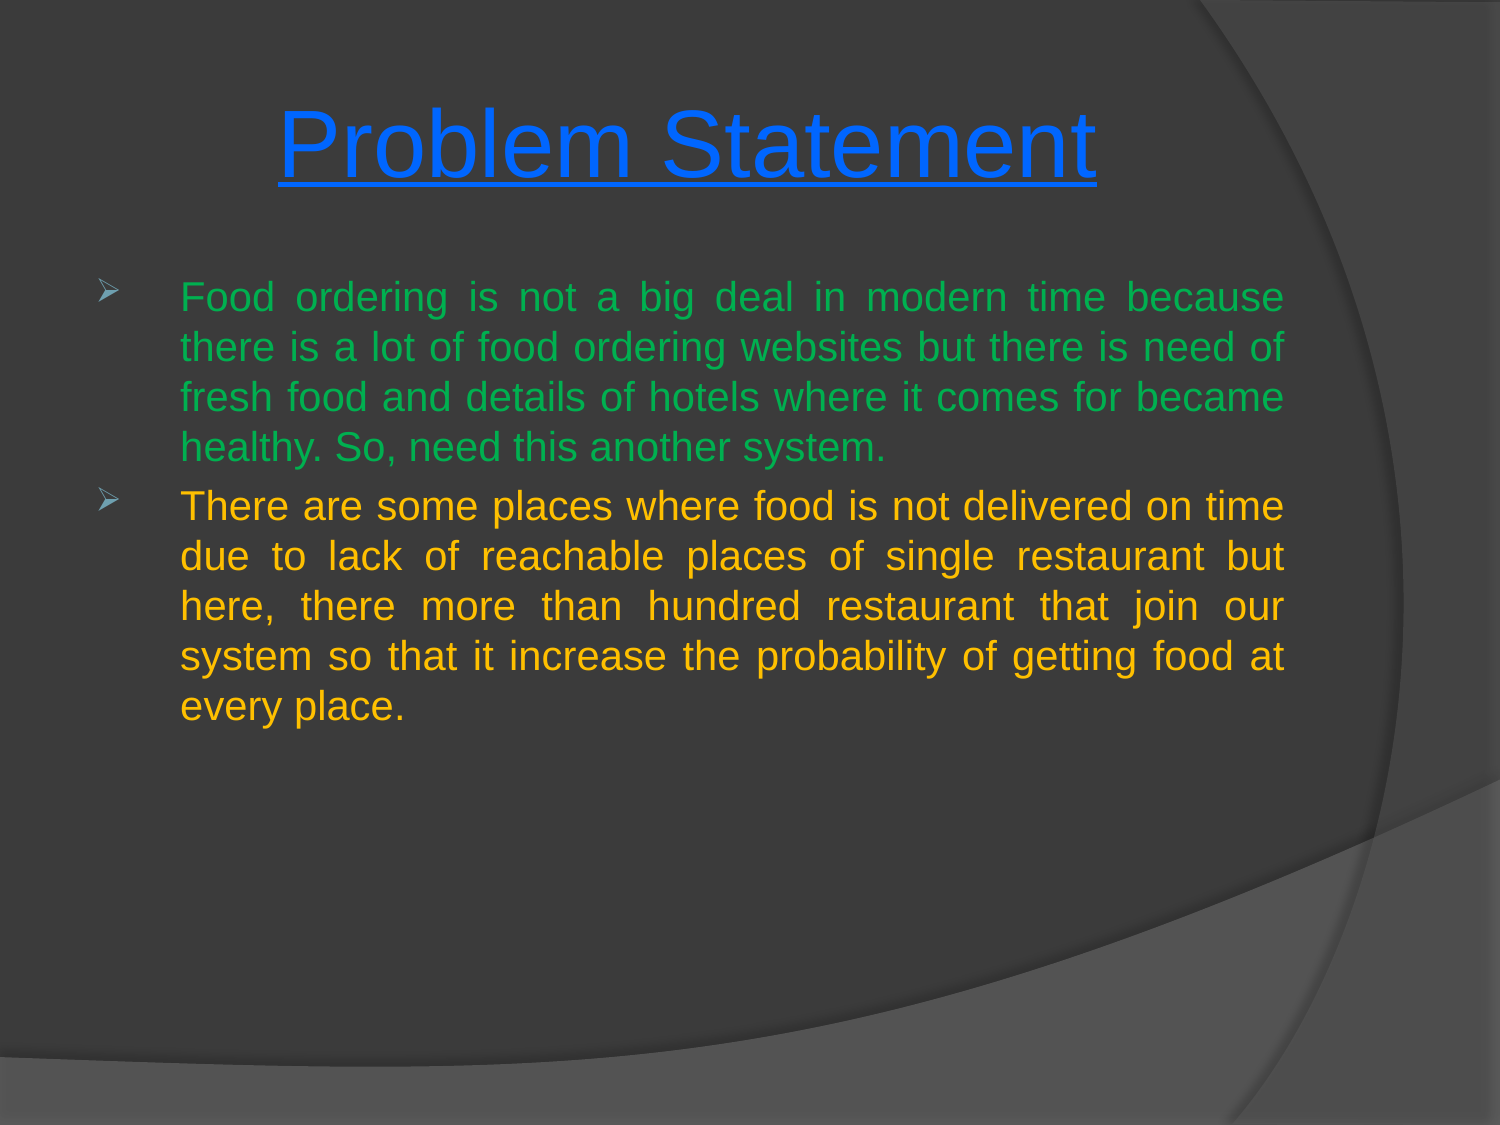

# Problem Statement
Food ordering is not a big deal in modern time because there is a lot of food ordering websites but there is need of fresh food and details of hotels where it comes for became healthy. So, need this another system.
There are some places where food is not delivered on time due to lack of reachable places of single restaurant but here, there more than hundred restaurant that join our system so that it increase the probability of getting food at every place.